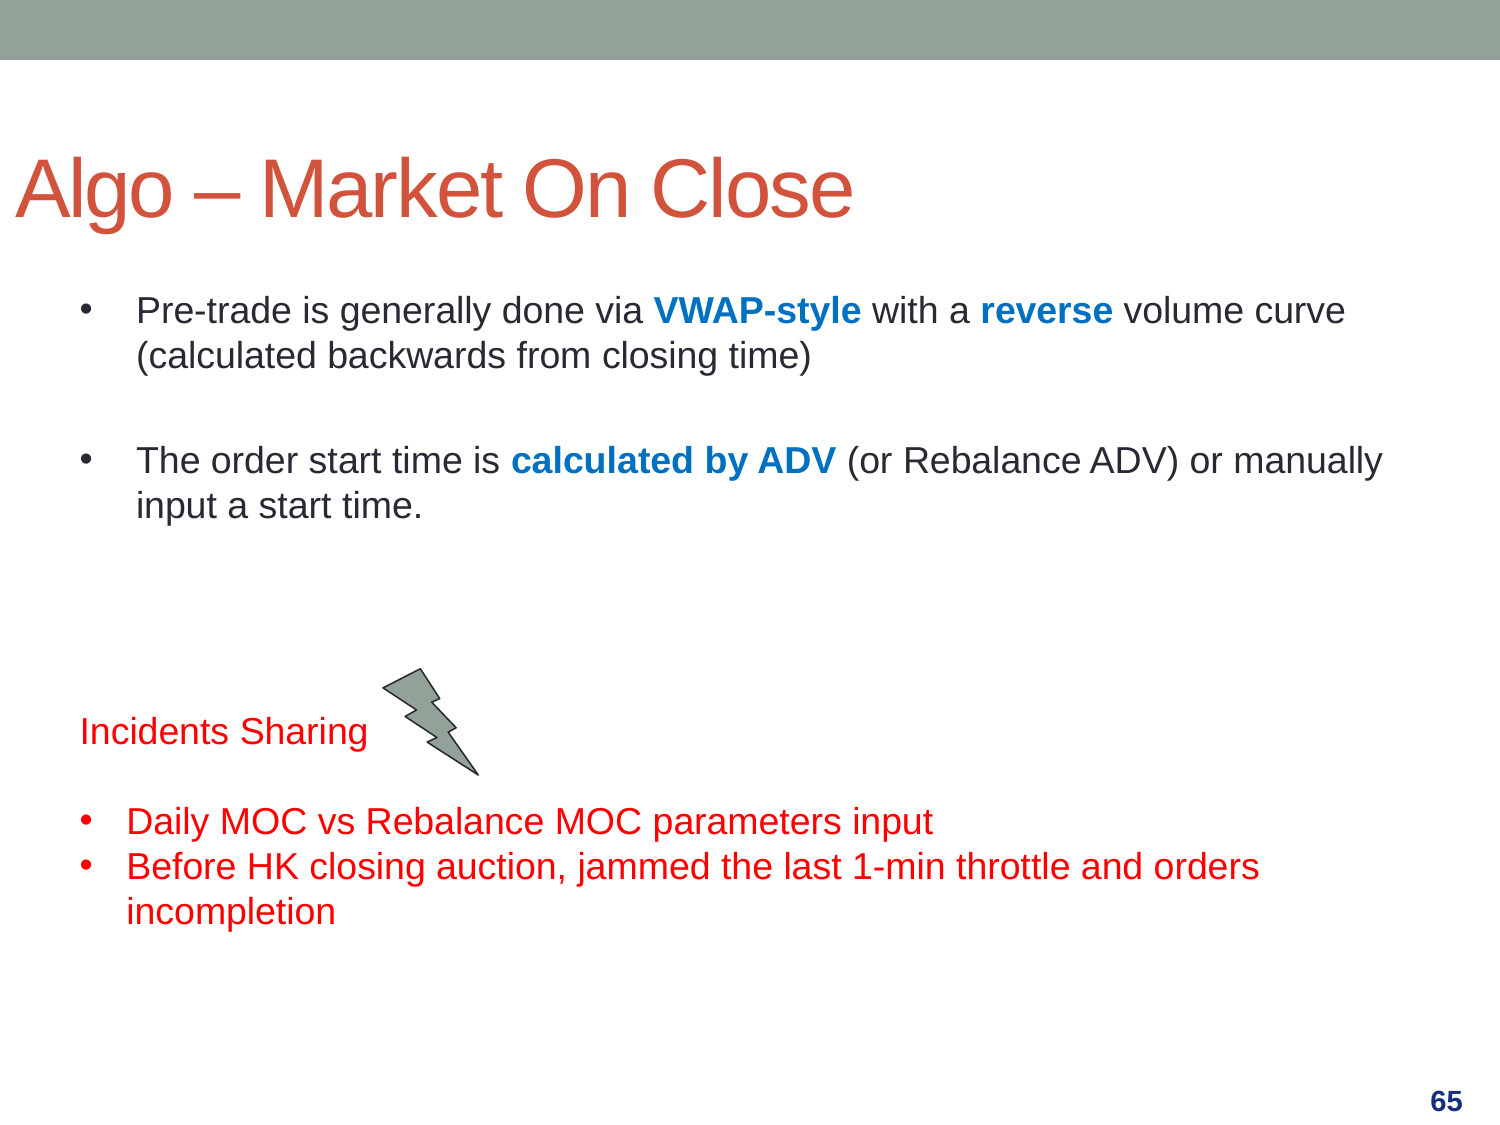

Algo – Market On Close
Pre-trade is generally done via VWAP-style with a reverse volume curve (calculated backwards from closing time)

The order start time is calculated by ADV (or Rebalance ADV) or manually input a start time.

Incidents Sharing

Daily MOC vs Rebalance MOC parameters input
Before HK closing auction, jammed the last 1-min throttle and orders incompletion
65